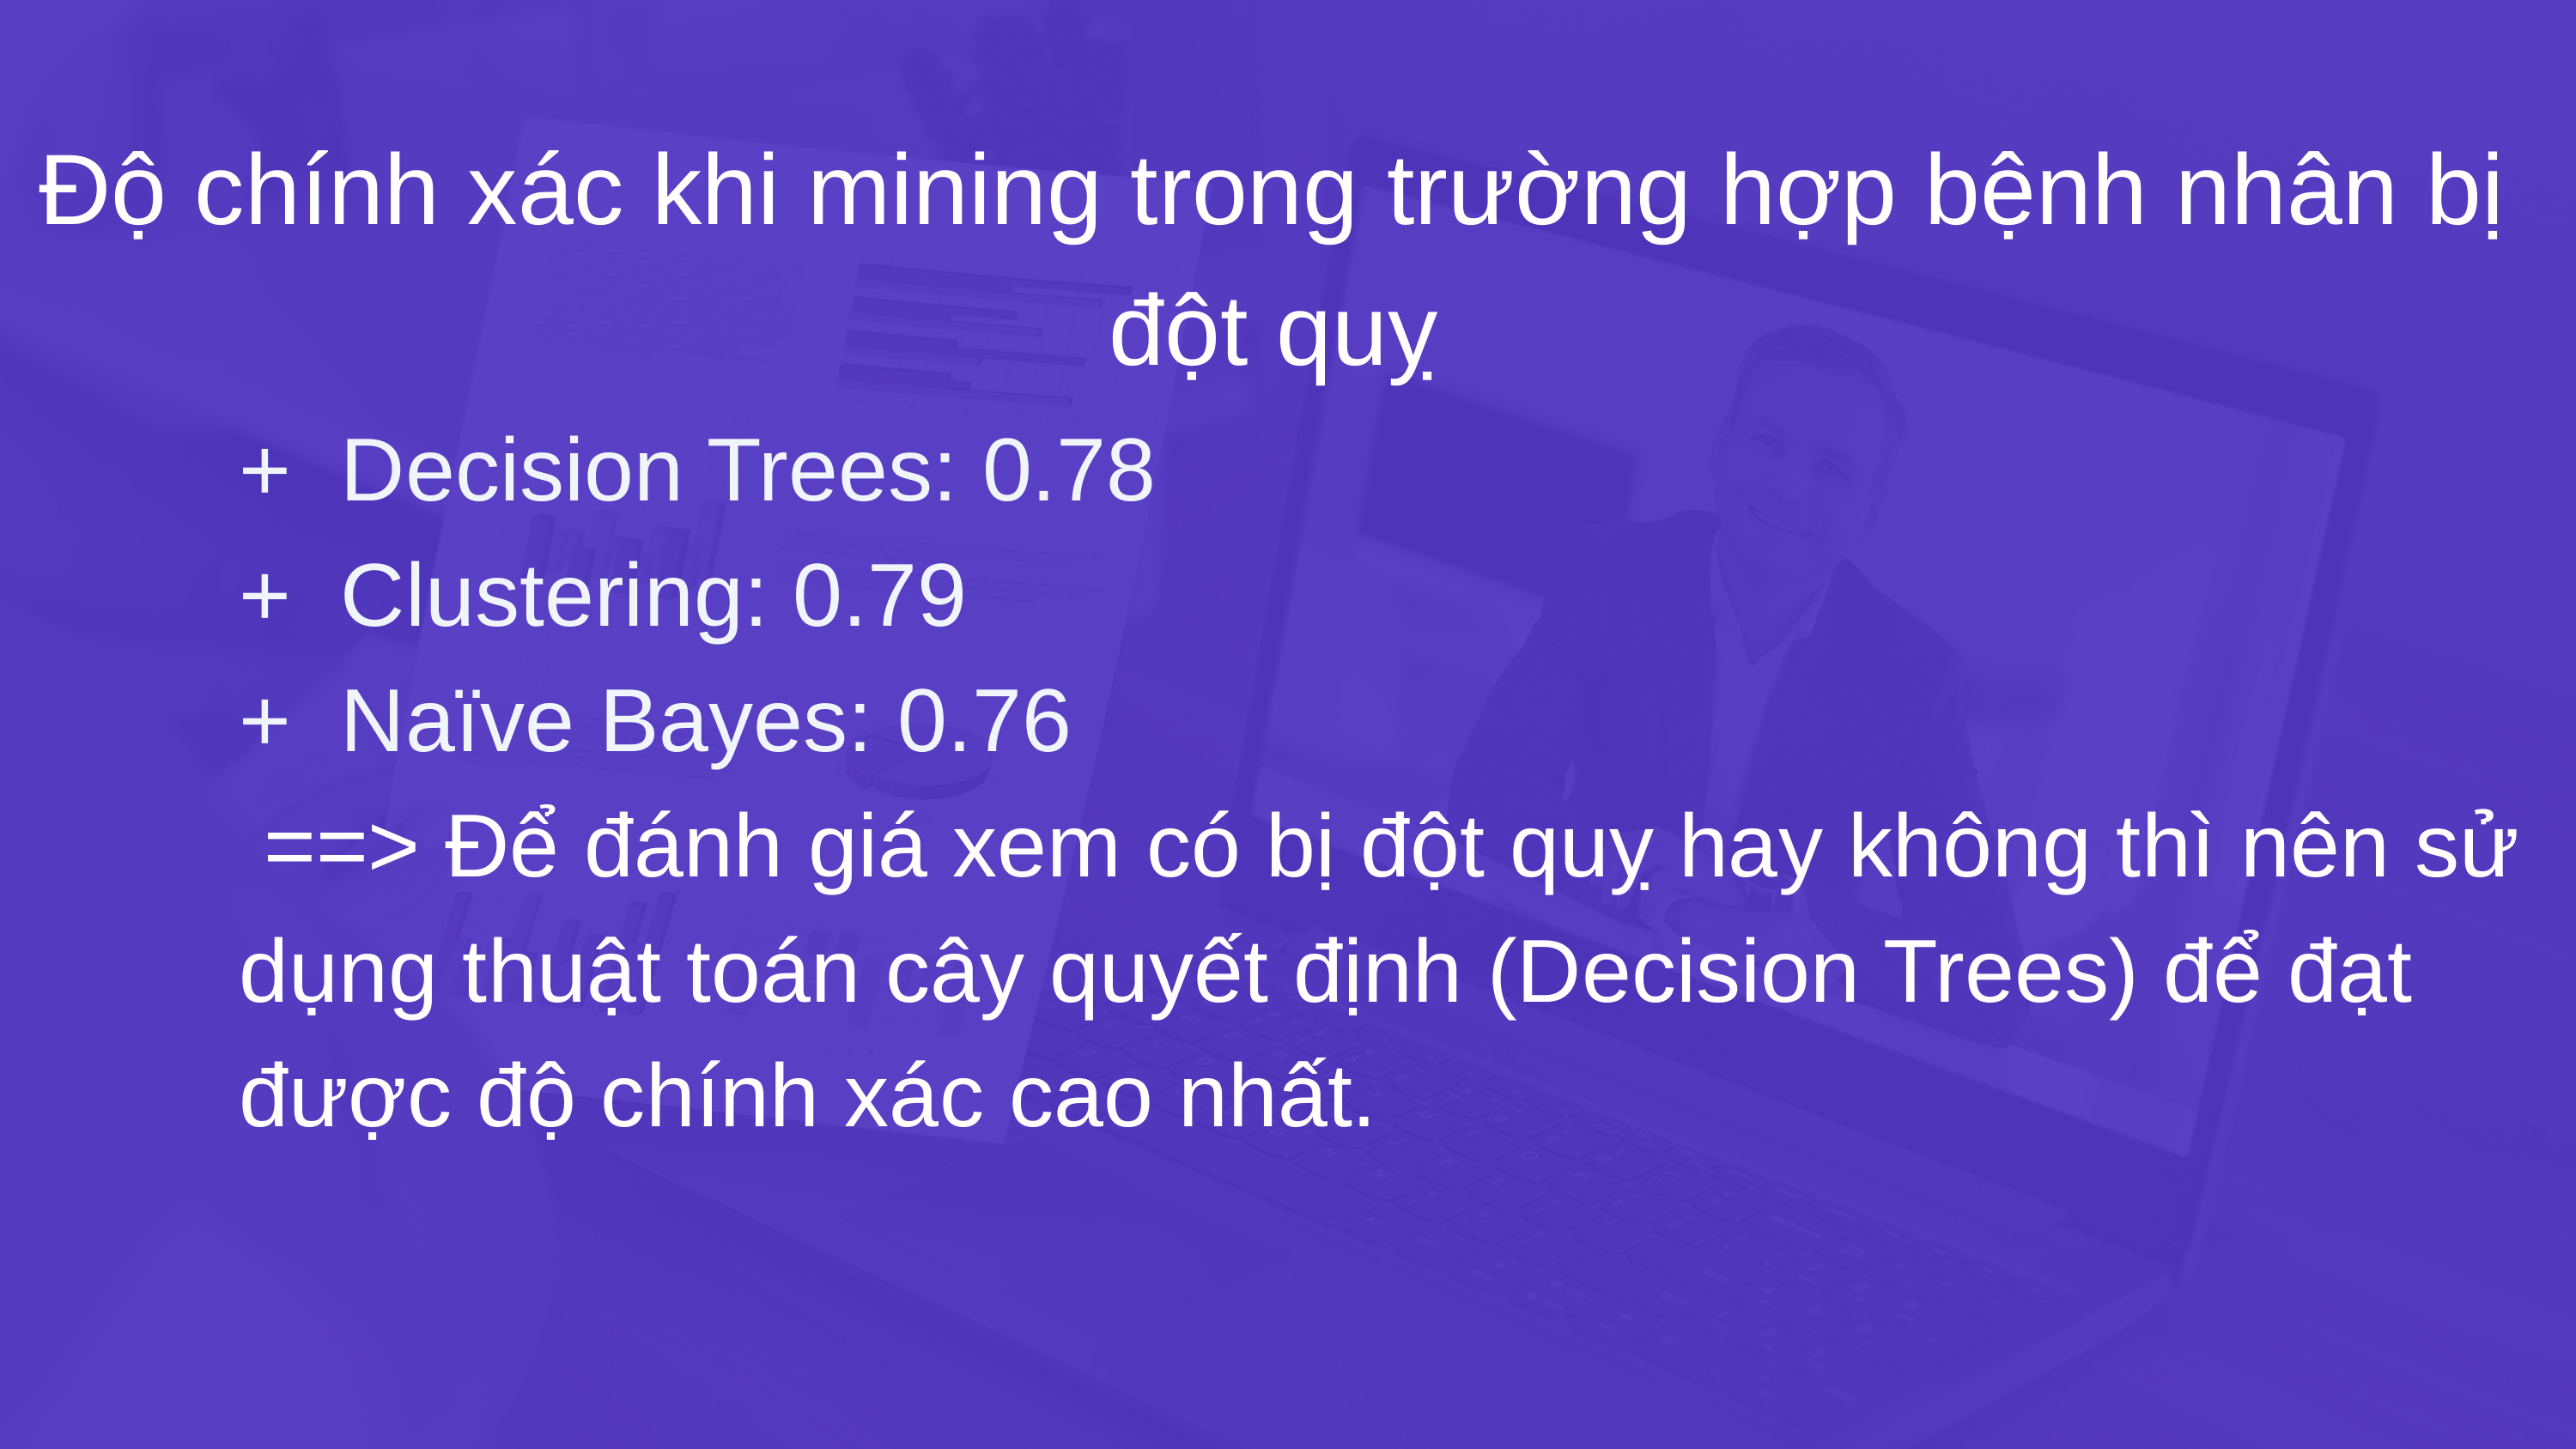

Độ chính xác khi mining trong trường hợp bệnh nhân bị đột quỵ
+  Decision Trees: 0.78
+  Clustering: 0.79
+  Naïve Bayes: 0.76
 ==> Để đánh giá xem có bị đột quỵ hay không thì nên sử dụng thuật toán cây quyết định (Decision Trees) để đạt được độ chính xác cao nhất.